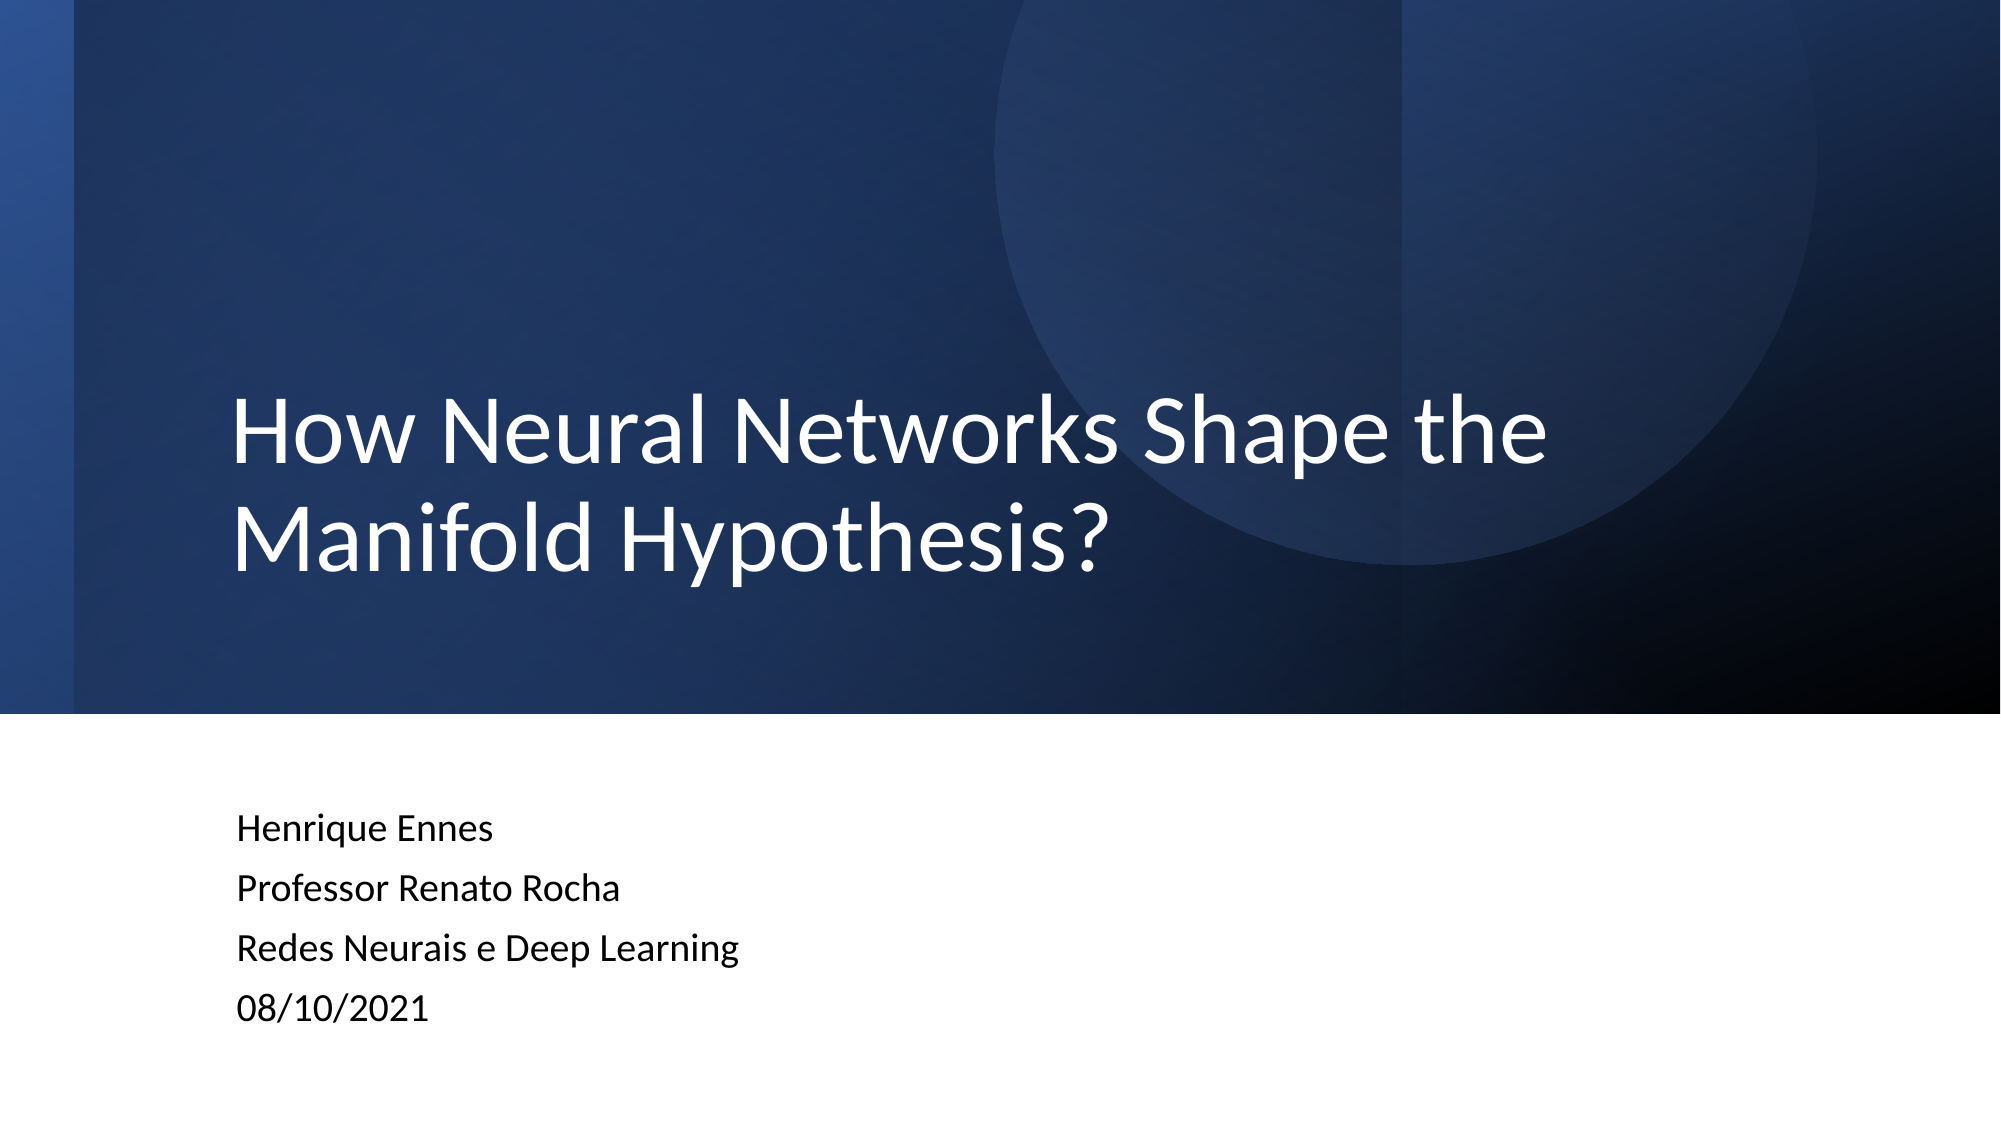

# How Neural Networks Shape the Manifold Hypothesis?
Henrique Ennes
Professor Renato Rocha
Redes Neurais e Deep Learning
08/10/2021